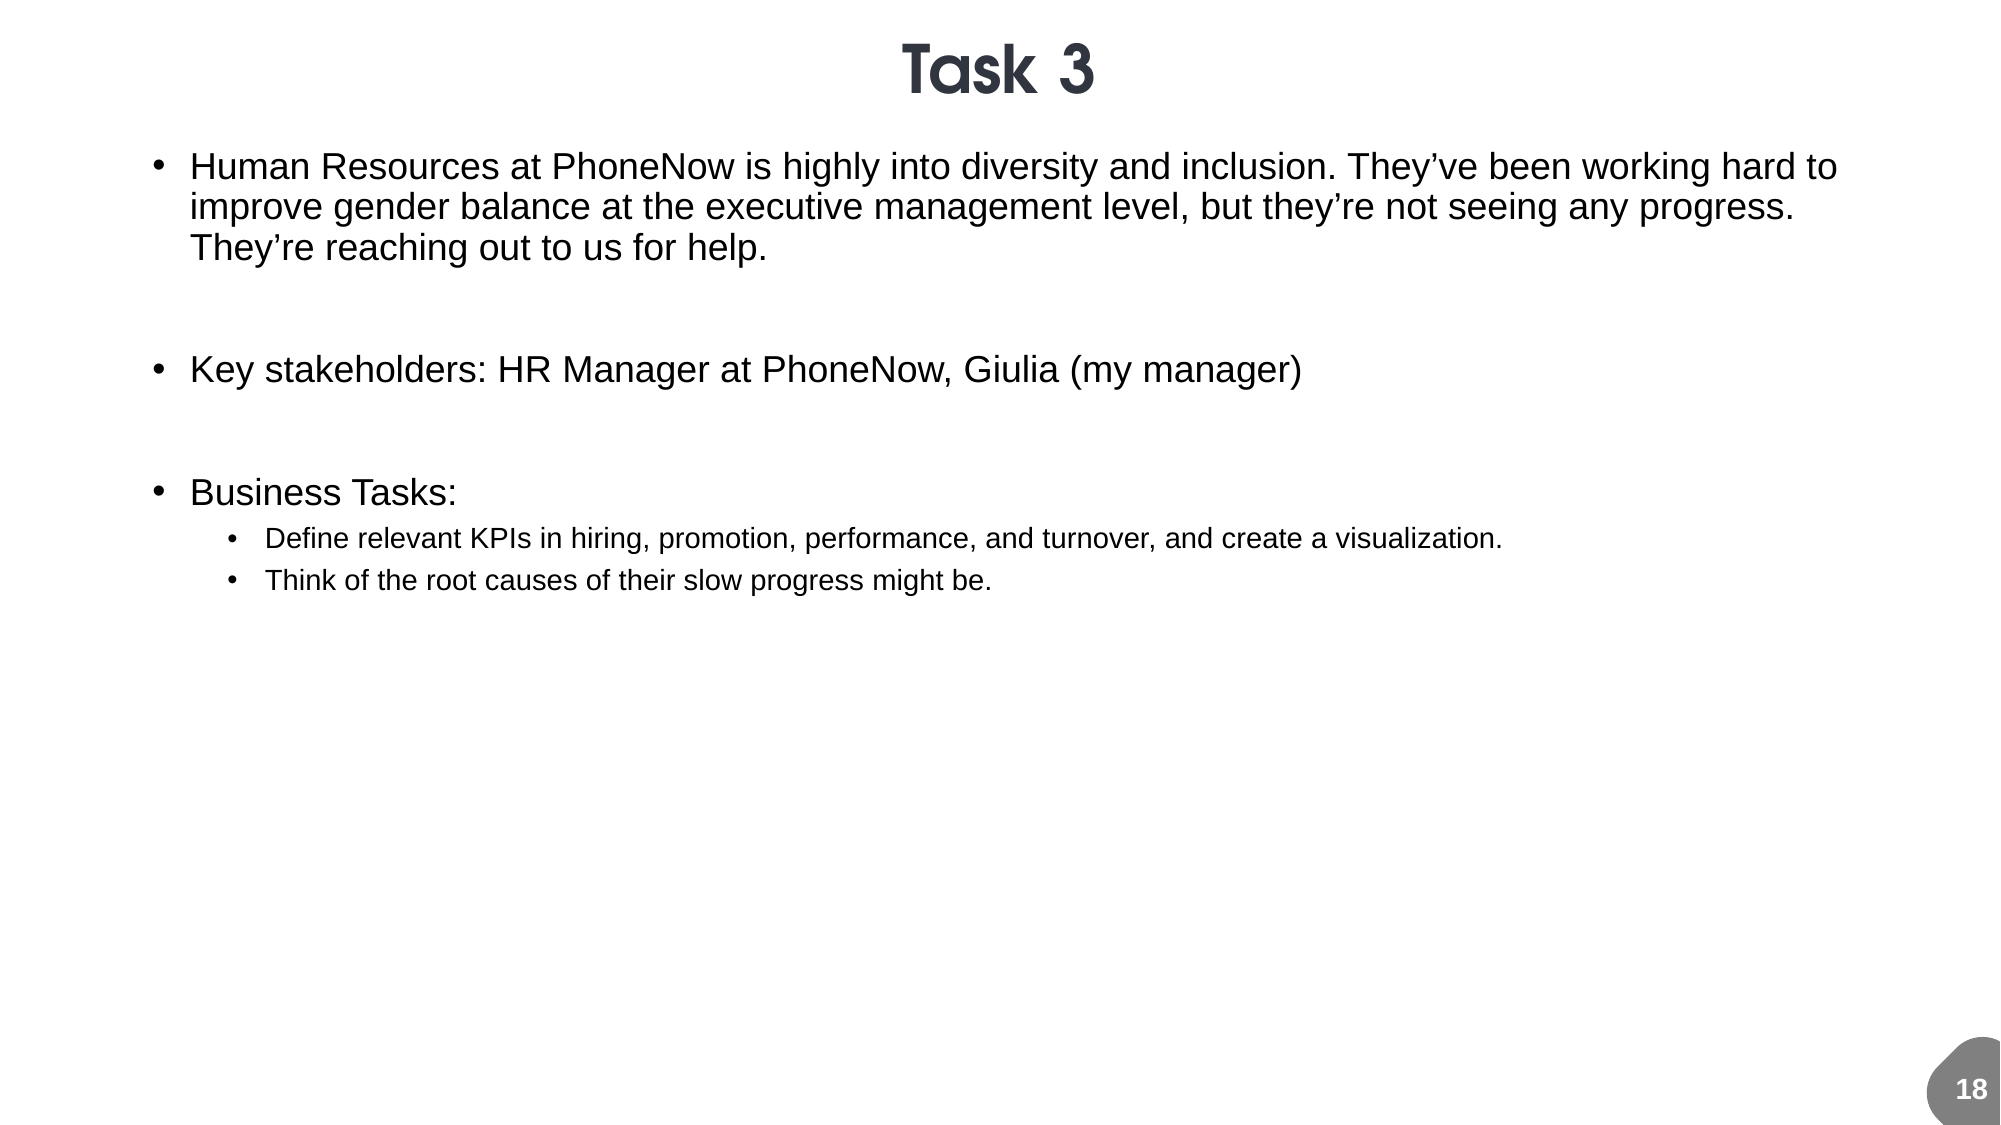

Task 3
Human Resources at PhoneNow is highly into diversity and inclusion. They’ve been working hard to improve gender balance at the executive management level, but they’re not seeing any progress. They’re reaching out to us for help.

Key stakeholders: HR Manager at PhoneNow, Giulia (my manager)

Business Tasks:
Define relevant KPIs in hiring, promotion, performance, and turnover, and create a visualization.
Think of the root causes of their slow progress might be.

18